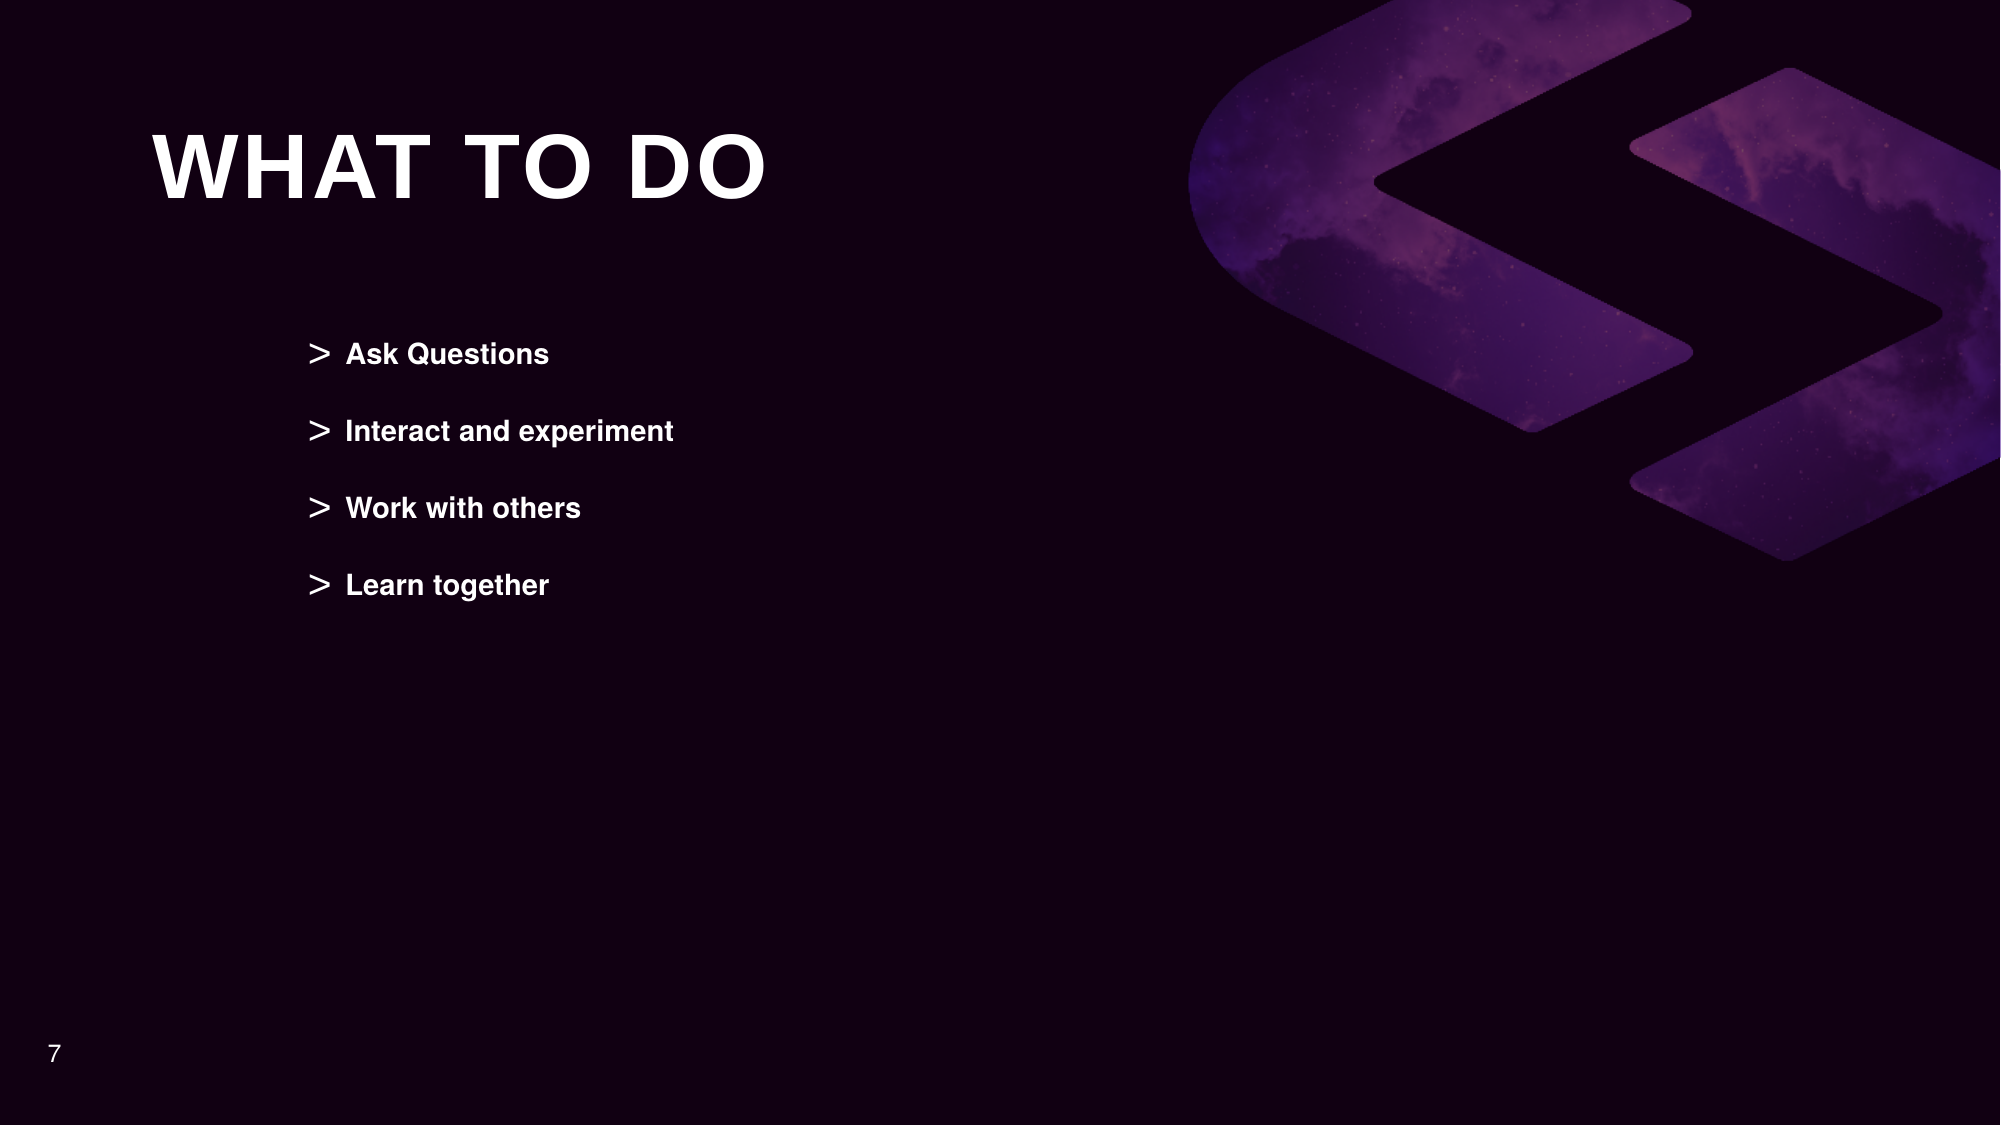

# WHAT TO DO
Ask Questions
Interact and experiment
Work with others
Learn together